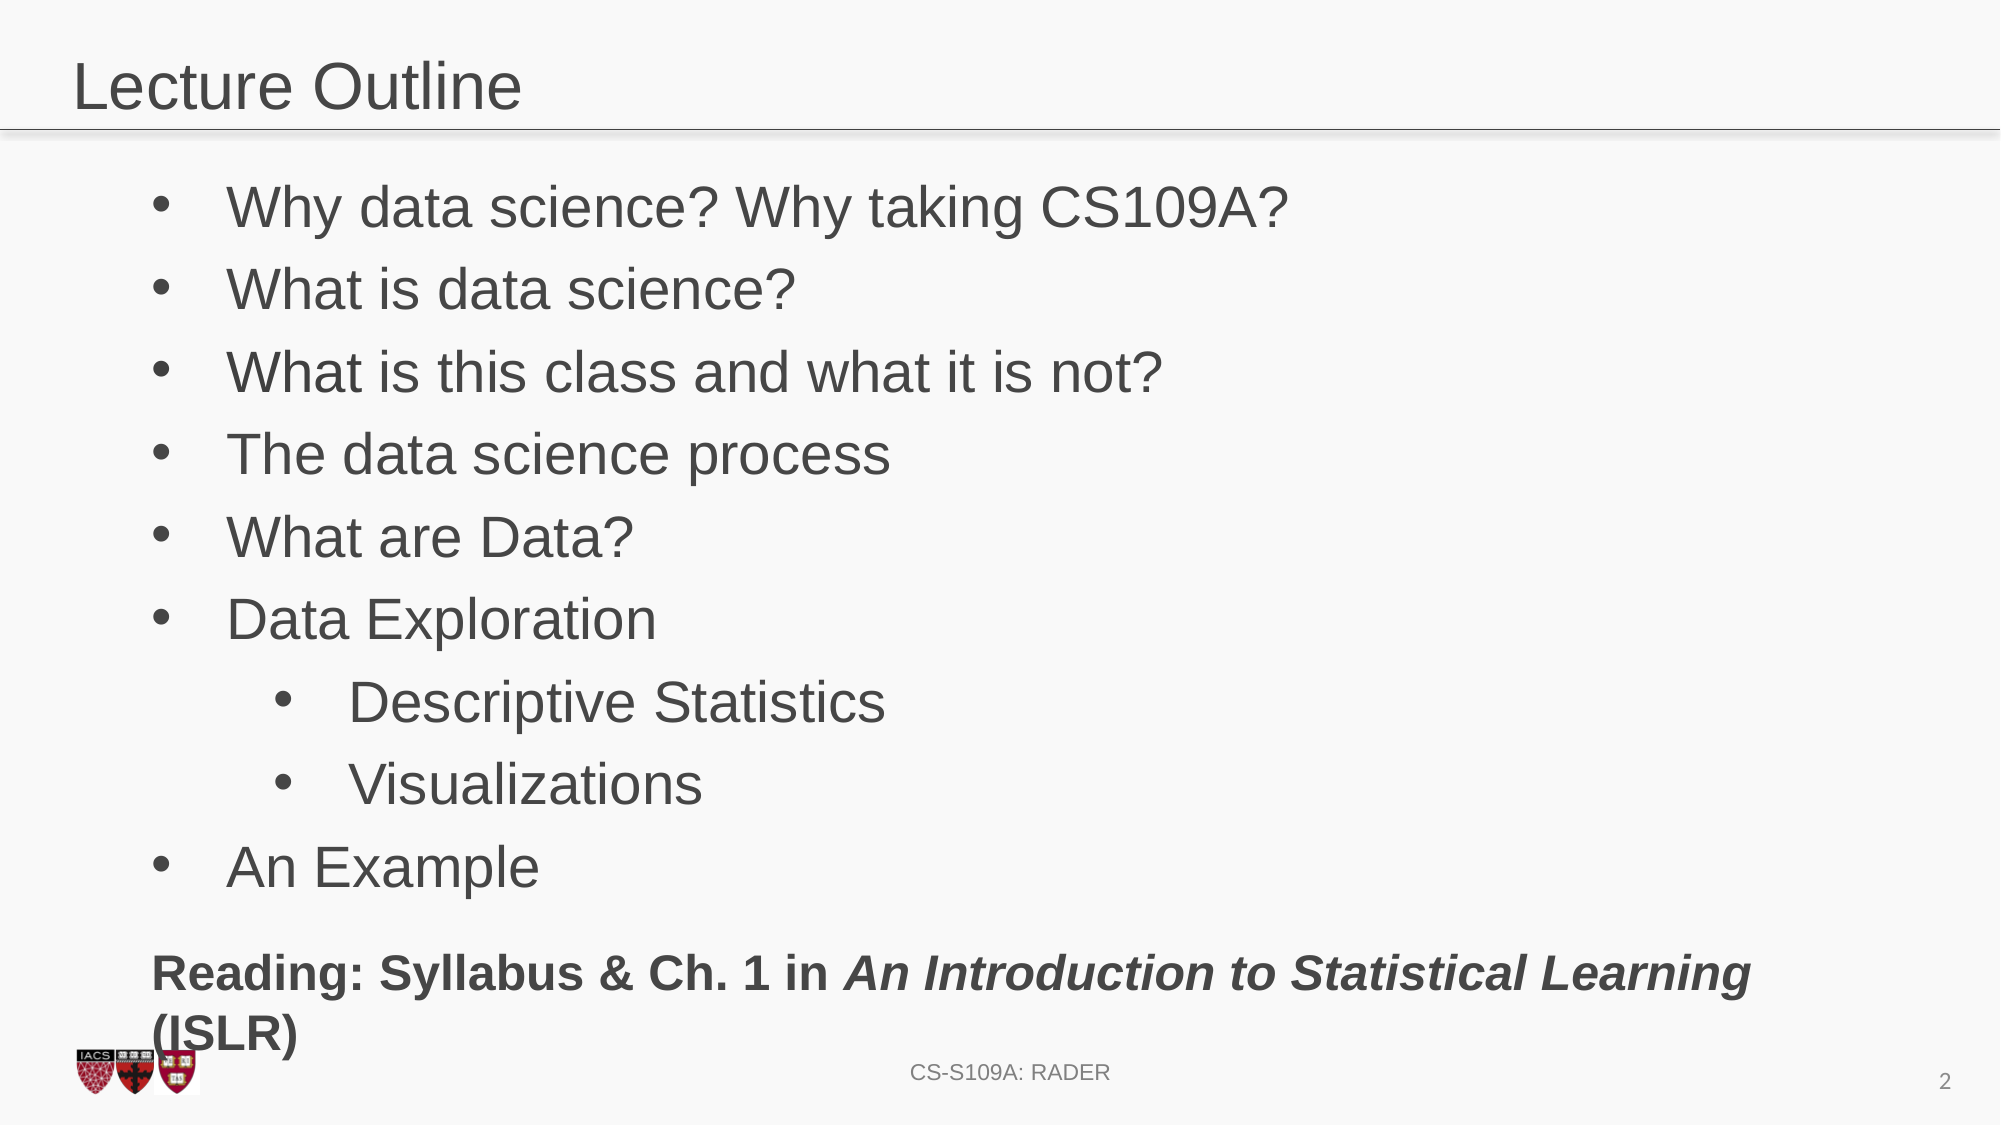

# Lecture Outline
Why data science? Why taking CS109A?
What is data science?
What is this class and what it is not?
The data science process
What are Data?
Data Exploration
Descriptive Statistics
Visualizations
An Example

Reading: Syllabus & Ch. 1 in An Introduction to Statistical Learning (ISLR)

2